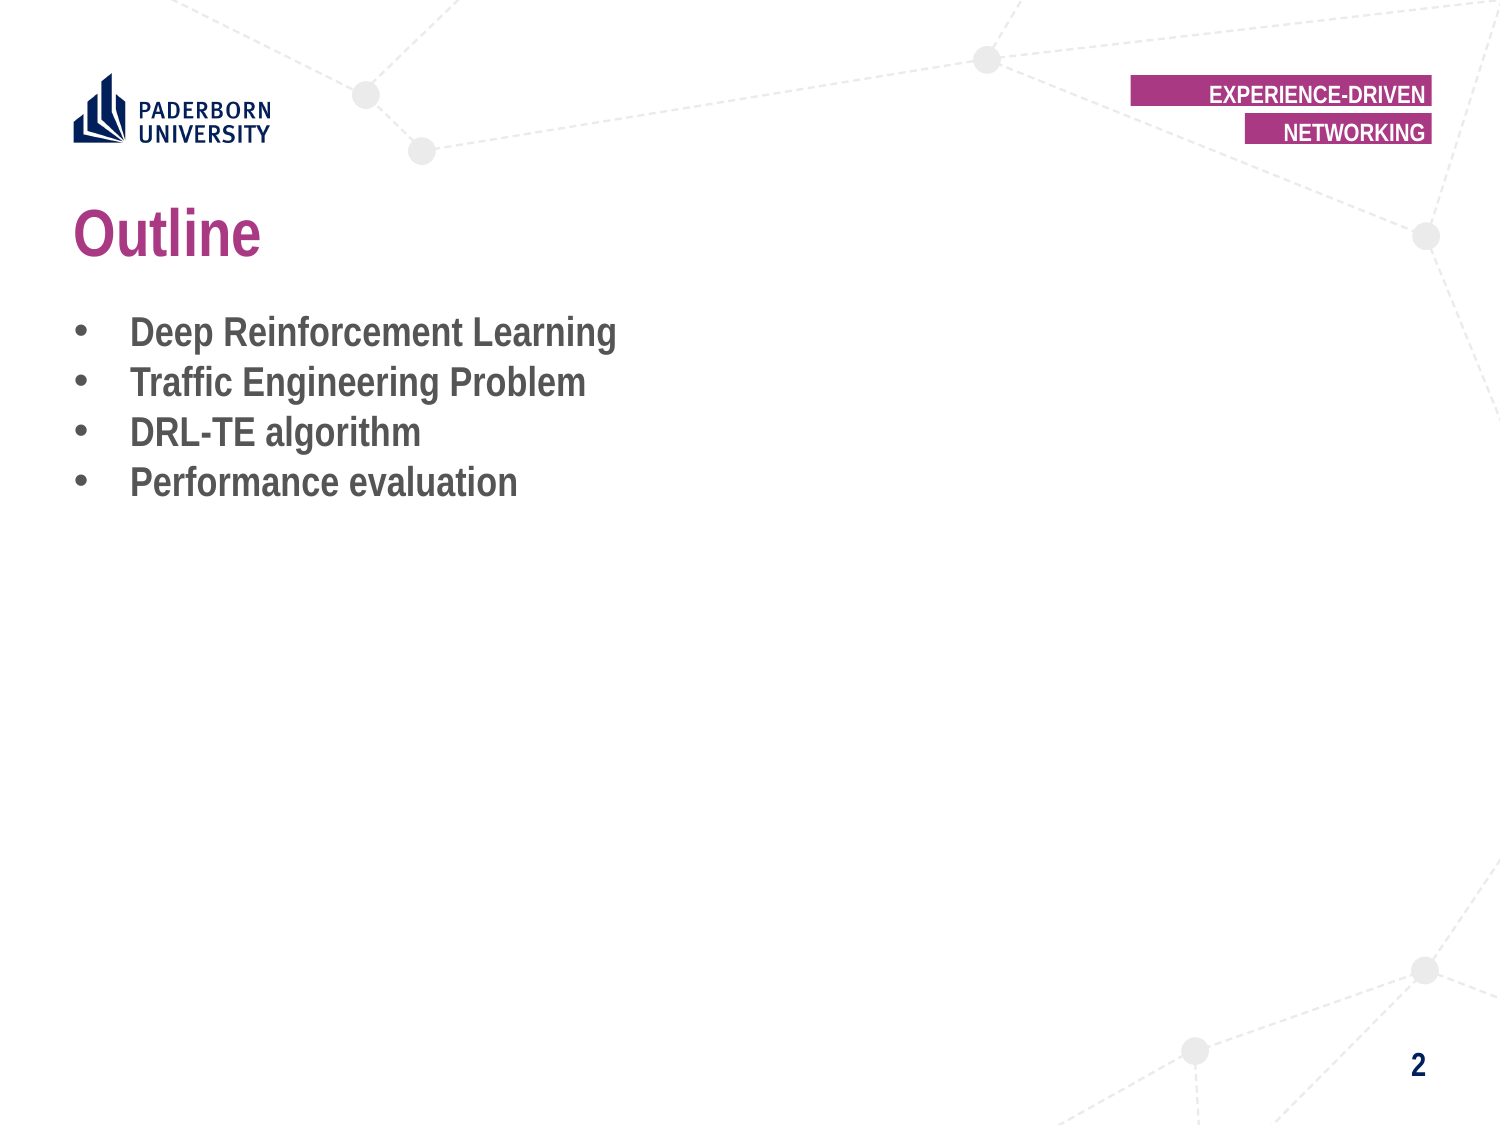

Experience-driven
networking
# Outline
Deep Reinforcement Learning
Traffic Engineering Problem
DRL-TE algorithm
Performance evaluation
2